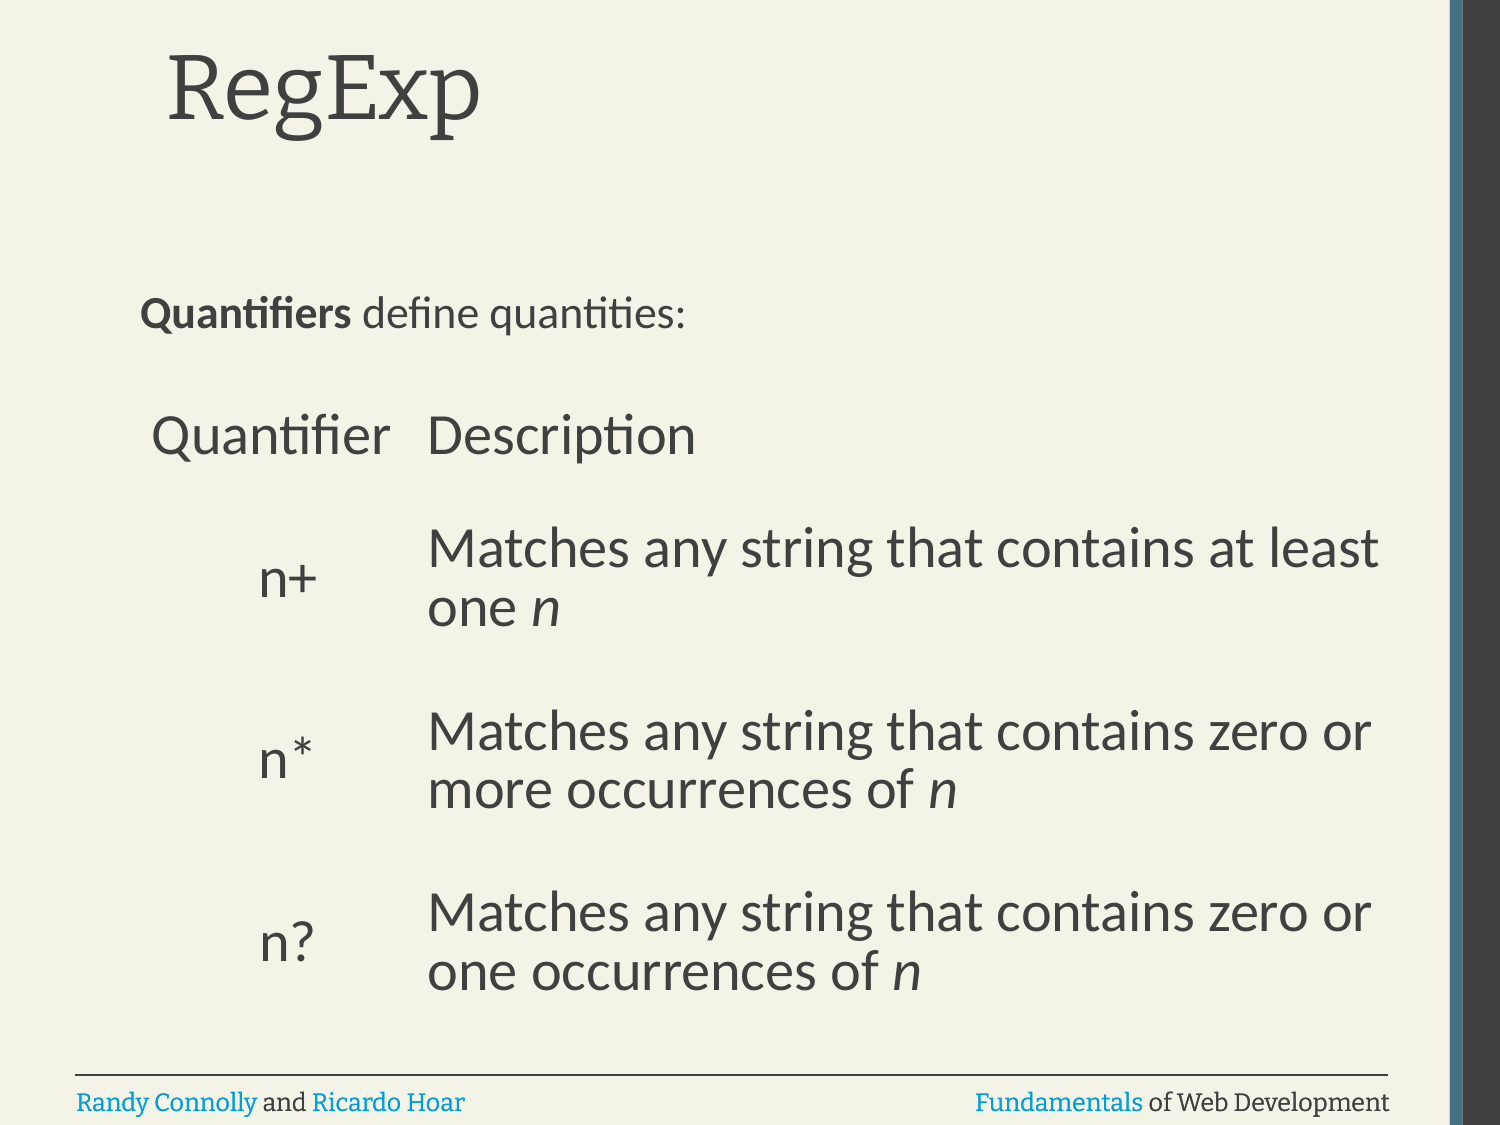

# RegExp
Quantifiers define quantities:
| Quantifier | Description |
| --- | --- |
| n+ | Matches any string that contains at least one n |
| n\* | Matches any string that contains zero or more occurrences of n |
| n? | Matches any string that contains zero or one occurrences of n |